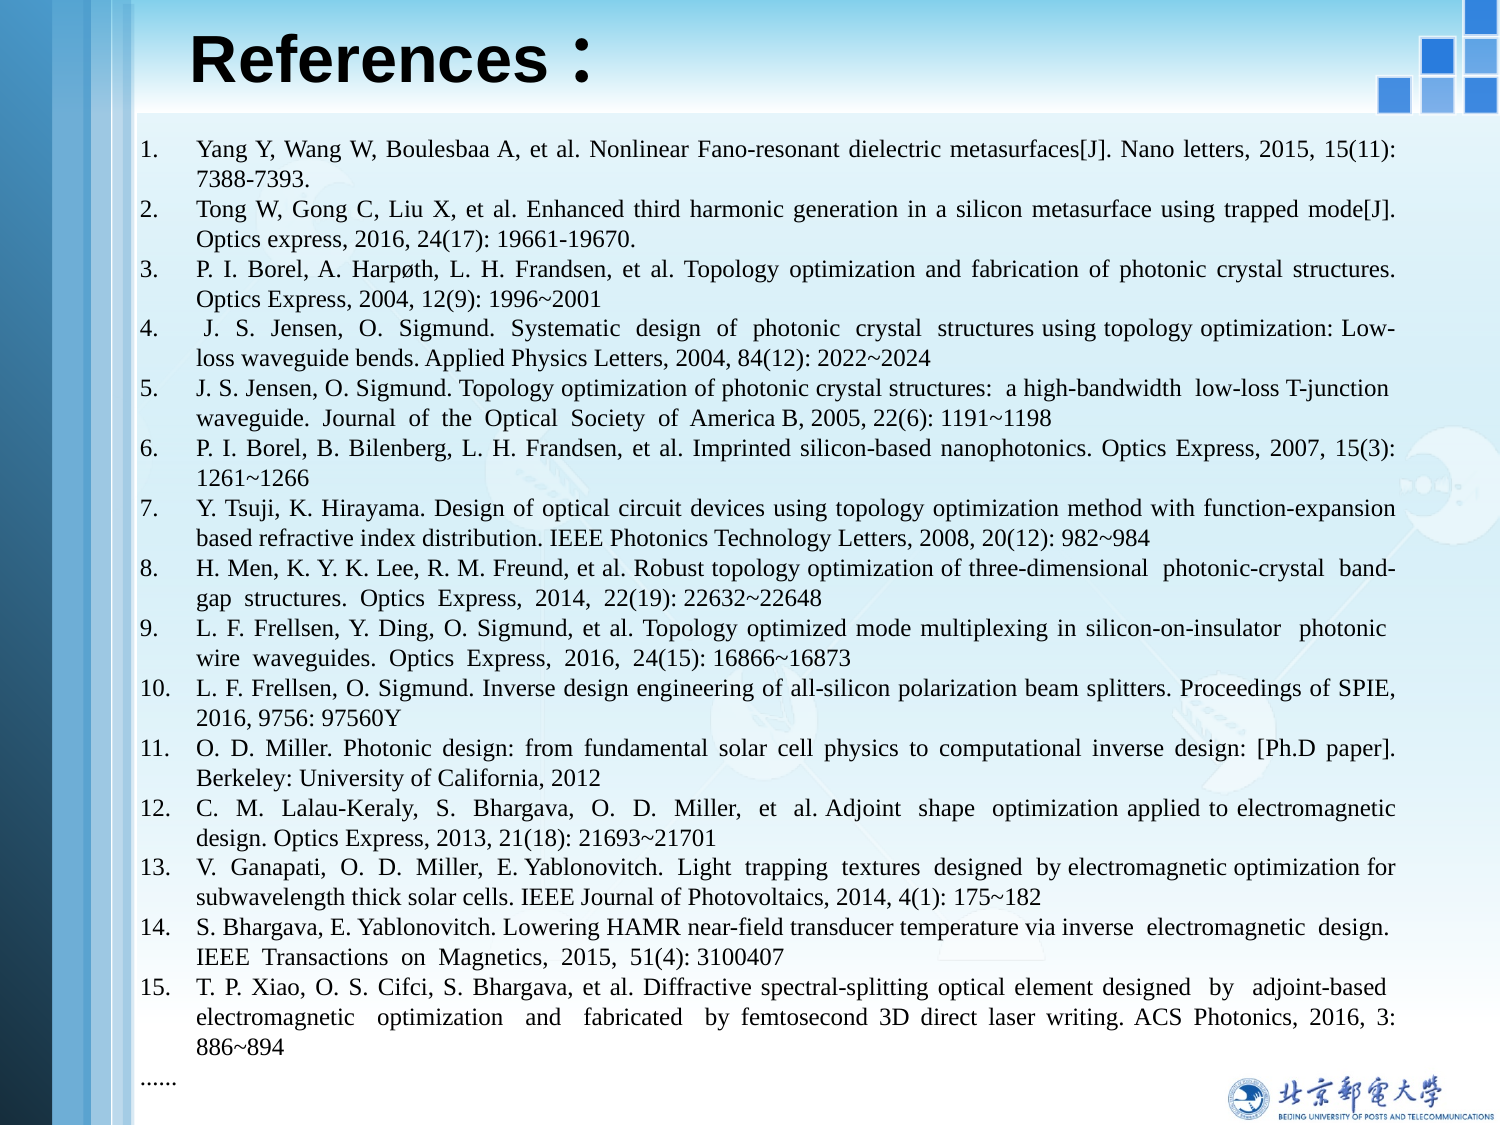

# References：
Yang Y, Wang W, Boulesbaa A, et al. Nonlinear Fano-resonant dielectric metasurfaces[J]. Nano letters, 2015, 15(11): 7388-7393.
Tong W, Gong C, Liu X, et al. Enhanced third harmonic generation in a silicon metasurface using trapped mode[J]. Optics express, 2016, 24(17): 19661-19670.
P. I. Borel, A. Harpøth, L. H. Frandsen, et al. Topology optimization and fabrication of photonic crystal structures. Optics Express, 2004, 12(9): 1996~2001
 J.  S.  Jensen,  O.  Sigmund.  Systematic  design  of  photonic  crystal  structures using topology optimization: Low-loss waveguide bends. Applied Physics Letters, 2004, 84(12): 2022~2024
J. S. Jensen, O. Sigmund. Topology optimization of photonic crystal structures:  a high-bandwidth  low-loss T-junction  waveguide.  Journal  of  the  Optical  Society  of  America B, 2005, 22(6): 1191~1198
P. I. Borel, B. Bilenberg, L. H. Frandsen, et al. Imprinted silicon-based nanophotonics. Optics Express, 2007, 15(3): 1261~1266
Y. Tsuji, K. Hirayama. Design of optical circuit devices using topology optimization method with function-expansion based refractive index distribution. IEEE Photonics Technology Letters, 2008, 20(12): 982~984
H. Men, K. Y. K. Lee, R. M. Freund, et al. Robust topology optimization of three-dimensional  photonic-crystal  band-gap  structures.  Optics  Express,  2014,  22(19): 22632~22648
L. F. Frellsen, Y. Ding, O. Sigmund, et al. Topology optimized mode multiplexing in silicon-on-insulator  photonic  wire  waveguides.  Optics  Express,  2016,  24(15): 16866~16873
L. F. Frellsen, O. Sigmund. Inverse design engineering of all-silicon polarization beam splitters. Proceedings of SPIE, 2016, 9756: 97560Y
O. D. Miller. Photonic design: from fundamental solar cell physics to computational inverse design: [Ph.D paper]. Berkeley: University of California, 2012
C.  M.  Lalau-Keraly,  S.  Bhargava,  O.  D.  Miller,  et  al. Adjoint  shape  optimization applied to electromagnetic design. Optics Express, 2013, 21(18): 21693~21701
V.  Ganapati,  O.  D.  Miller,  E. Yablonovitch.  Light  trapping  textures  designed  by electromagnetic optimization for subwavelength thick solar cells. IEEE Journal of Photovoltaics, 2014, 4(1): 175~182
S. Bhargava, E. Yablonovitch. Lowering HAMR near-field transducer temperature via inverse  electromagnetic  design.  IEEE  Transactions  on  Magnetics,  2015,  51(4): 3100407
T. P. Xiao, O. S. Cifci, S. Bhargava, et al. Diffractive spectral-splitting optical element designed  by  adjoint-based  electromagnetic  optimization  and  fabricated  by femtosecond 3D direct laser writing. ACS Photonics, 2016, 3: 886~894
......